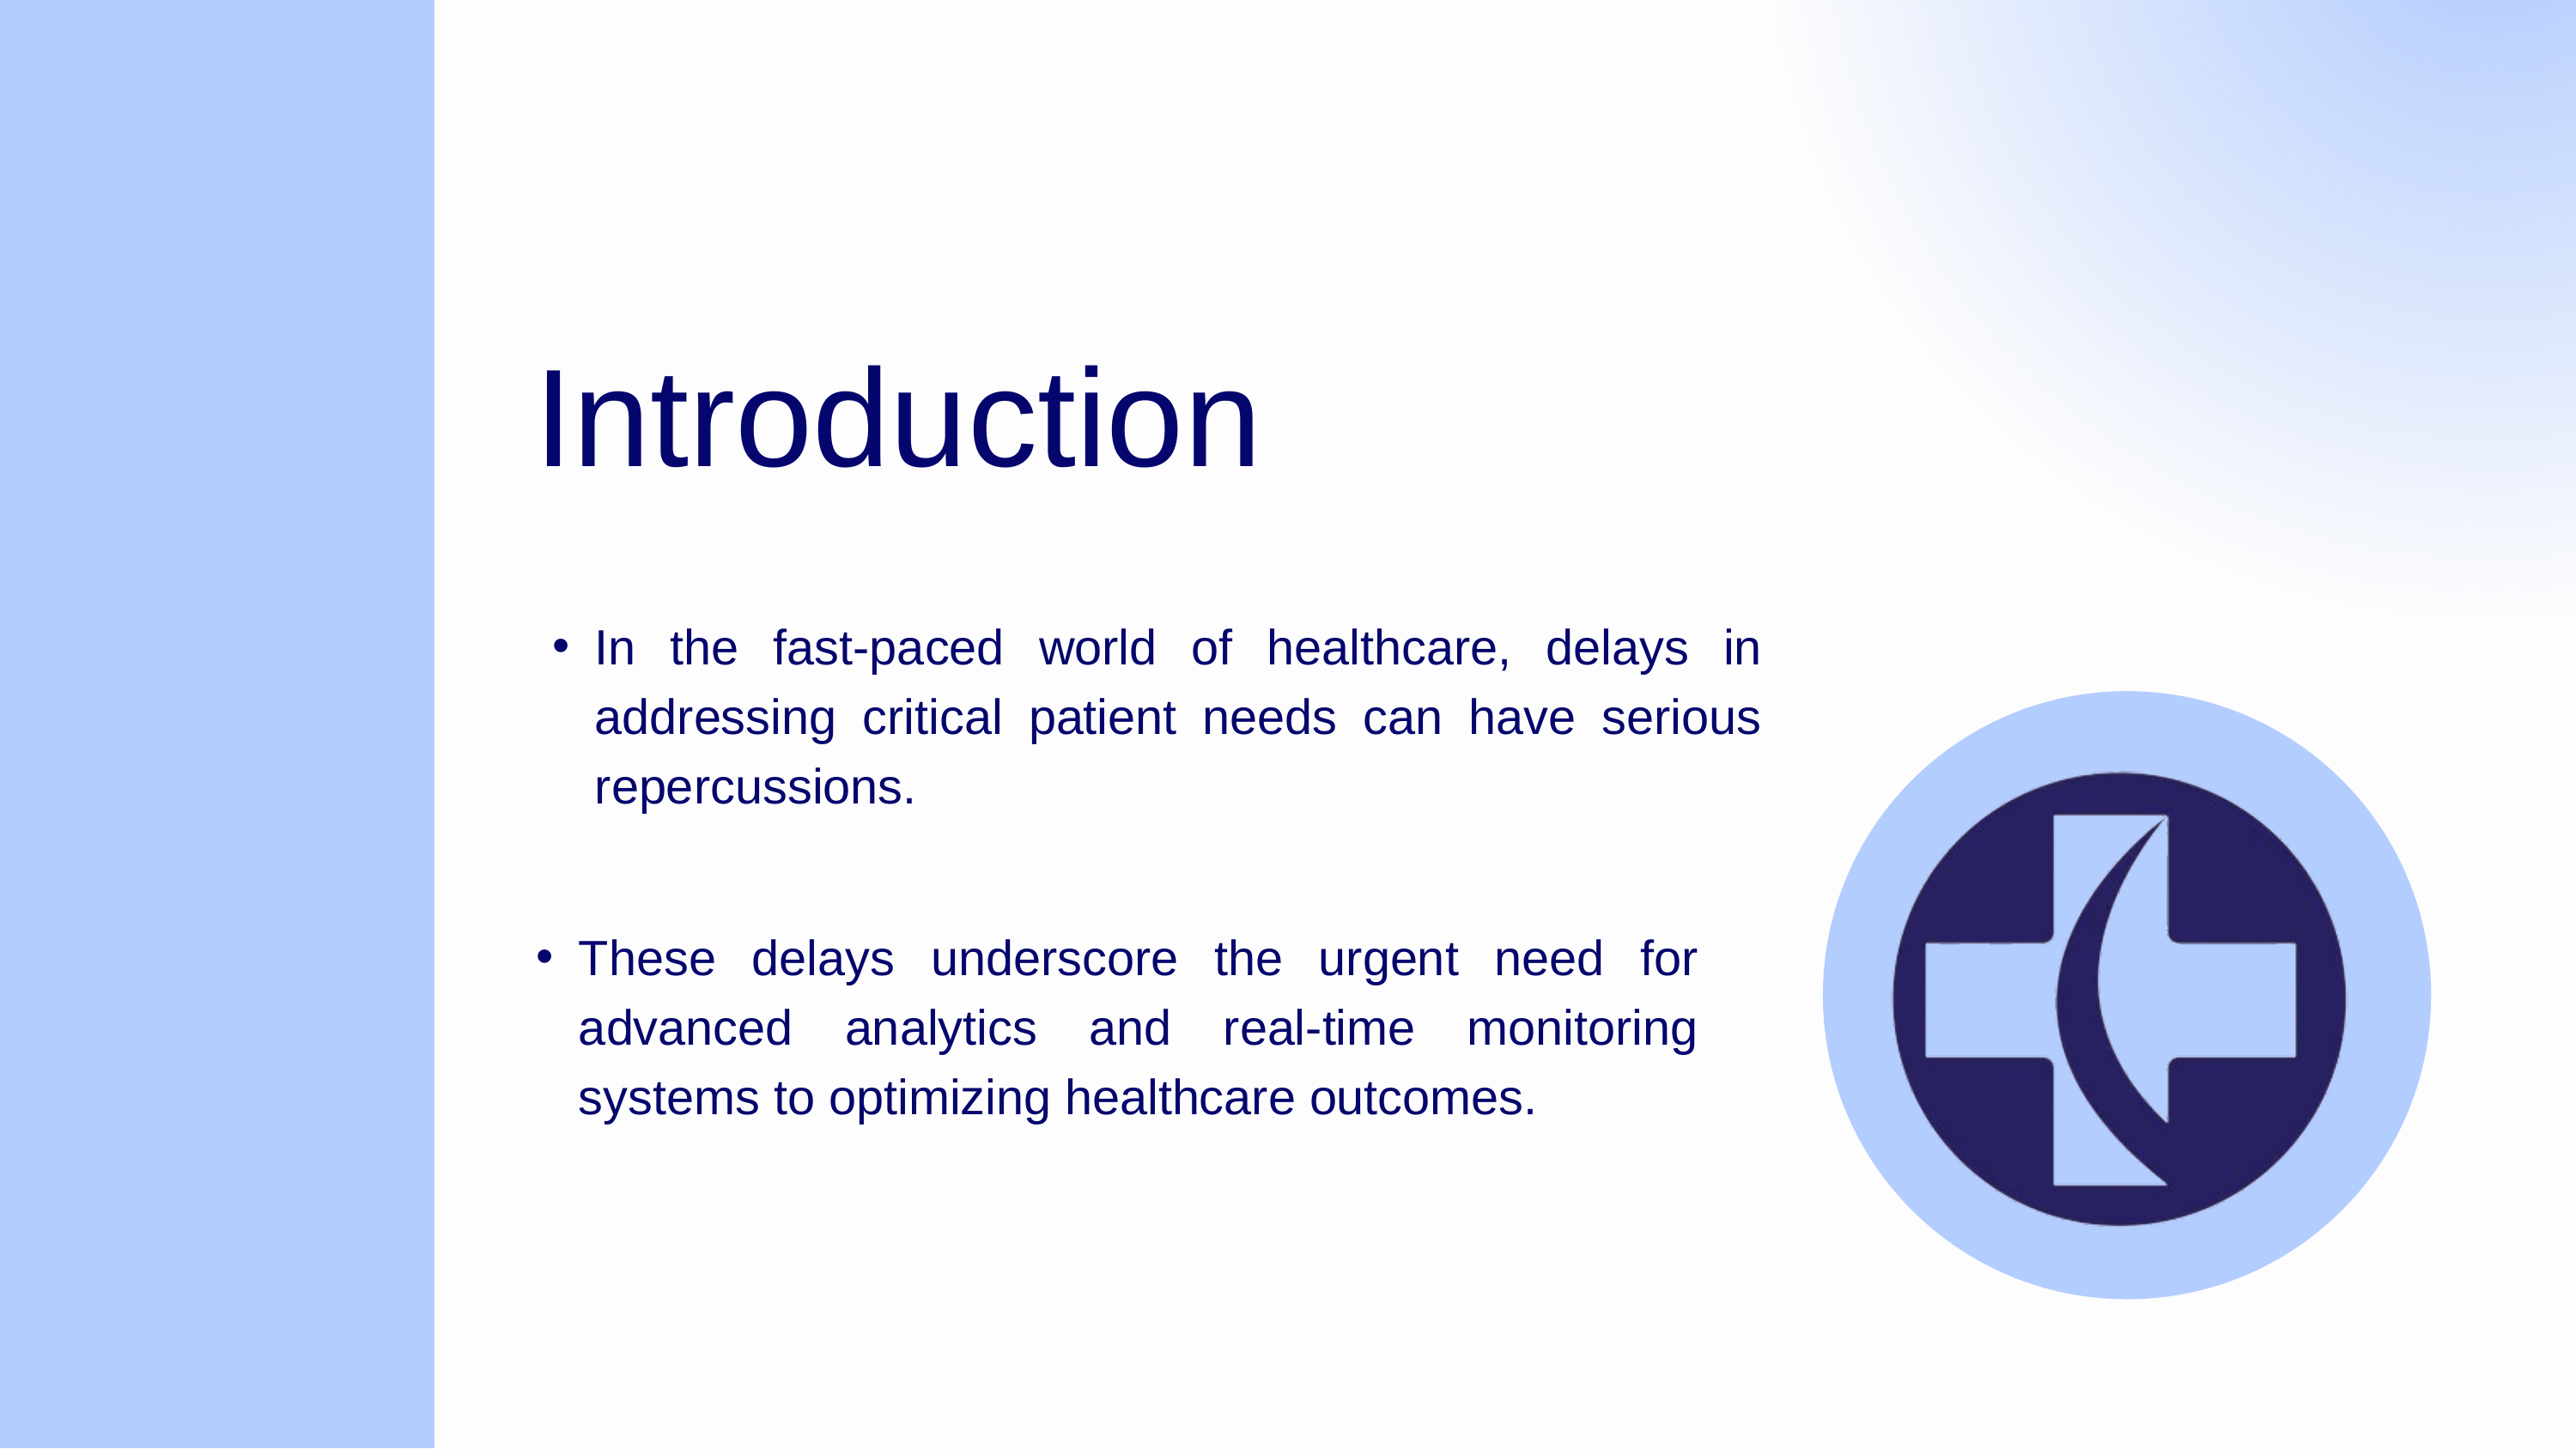

Introduction
In the fast-paced world of healthcare, delays in addressing critical patient needs can have serious repercussions.

These delays underscore the urgent need for advanced analytics and real-time monitoring systems to optimizing healthcare outcomes.